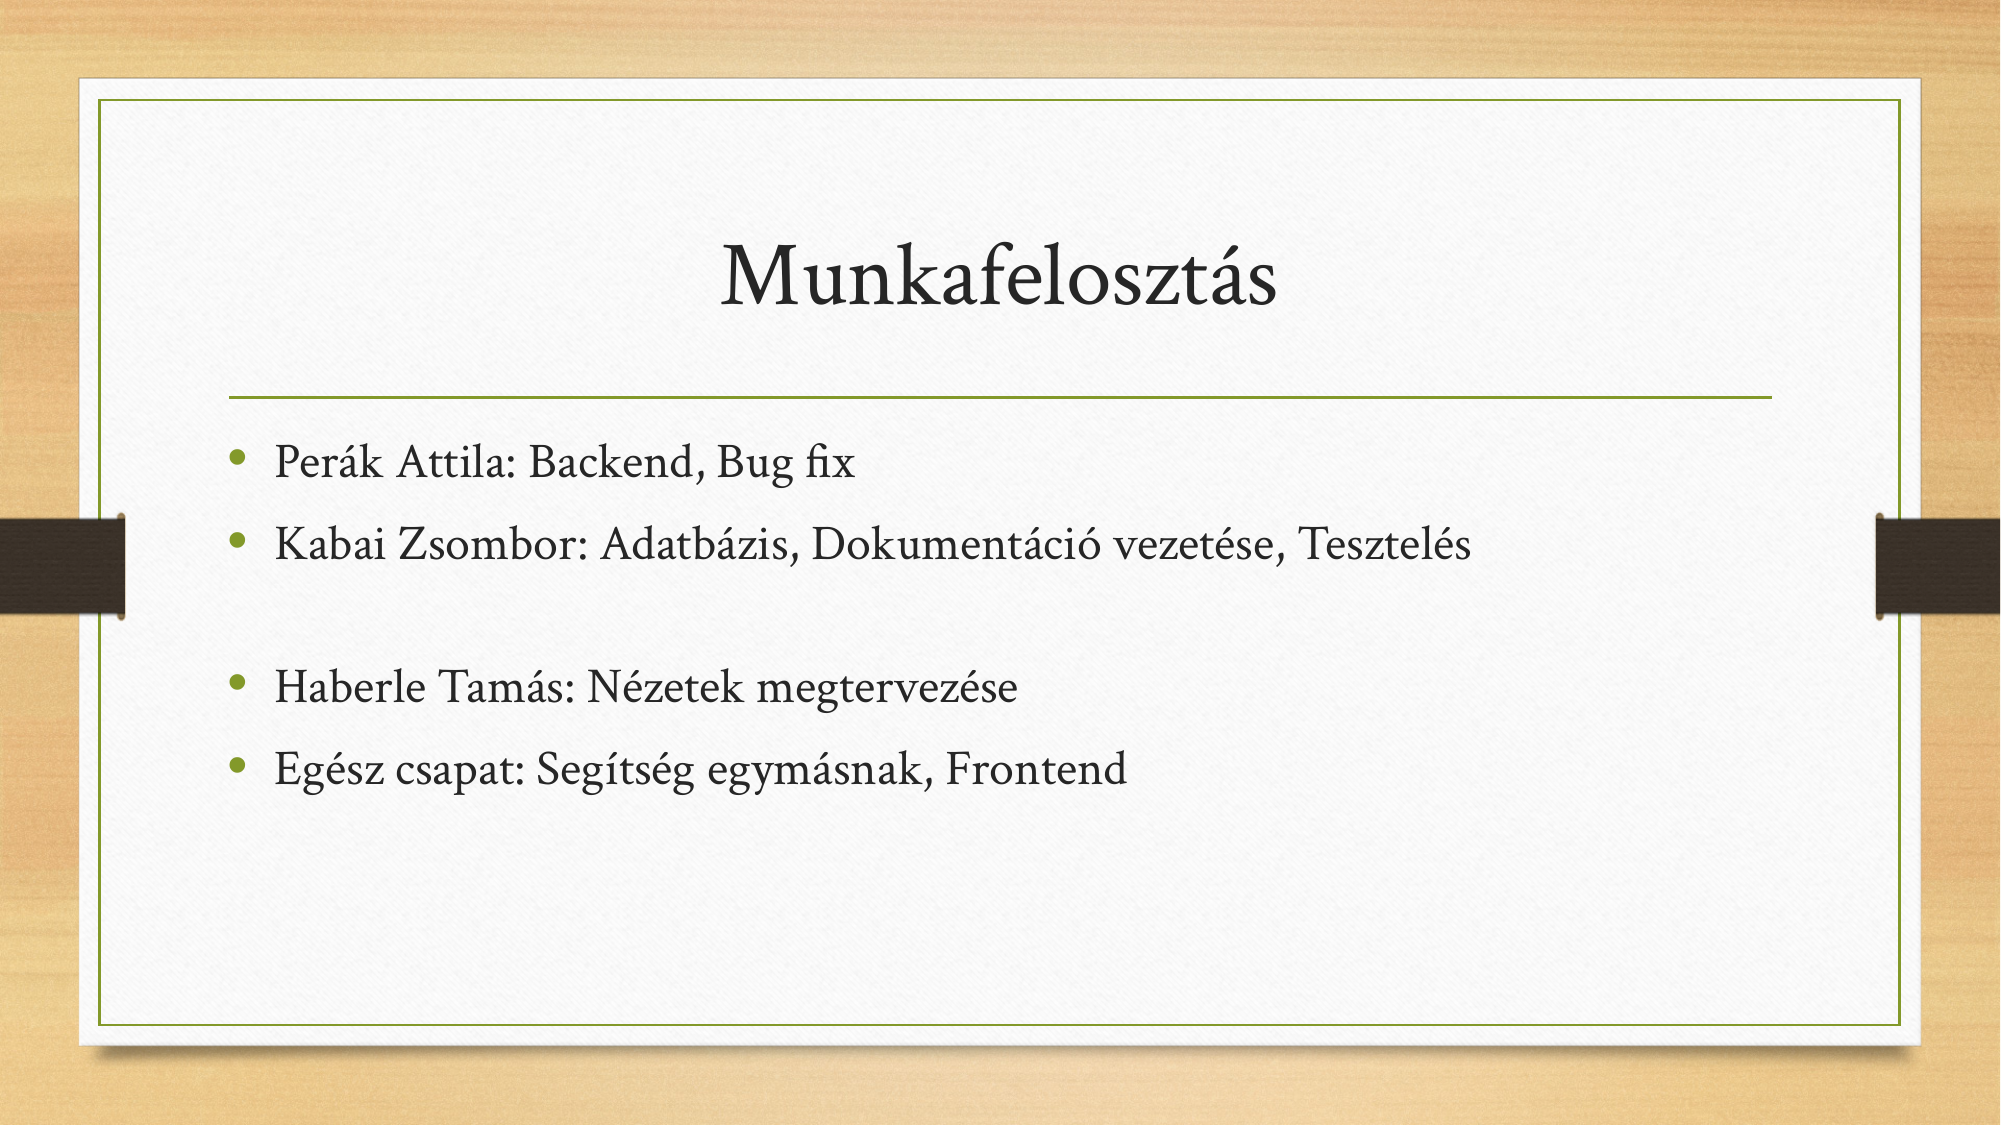

# Munkafelosztás
Perák Attila: Backend, Bug fix
Kabai Zsombor: Adatbázis, Dokumentáció vezetése, Tesztelés
Haberle Tamás: Nézetek megtervezése
Egész csapat: Segítség egymásnak, Frontend